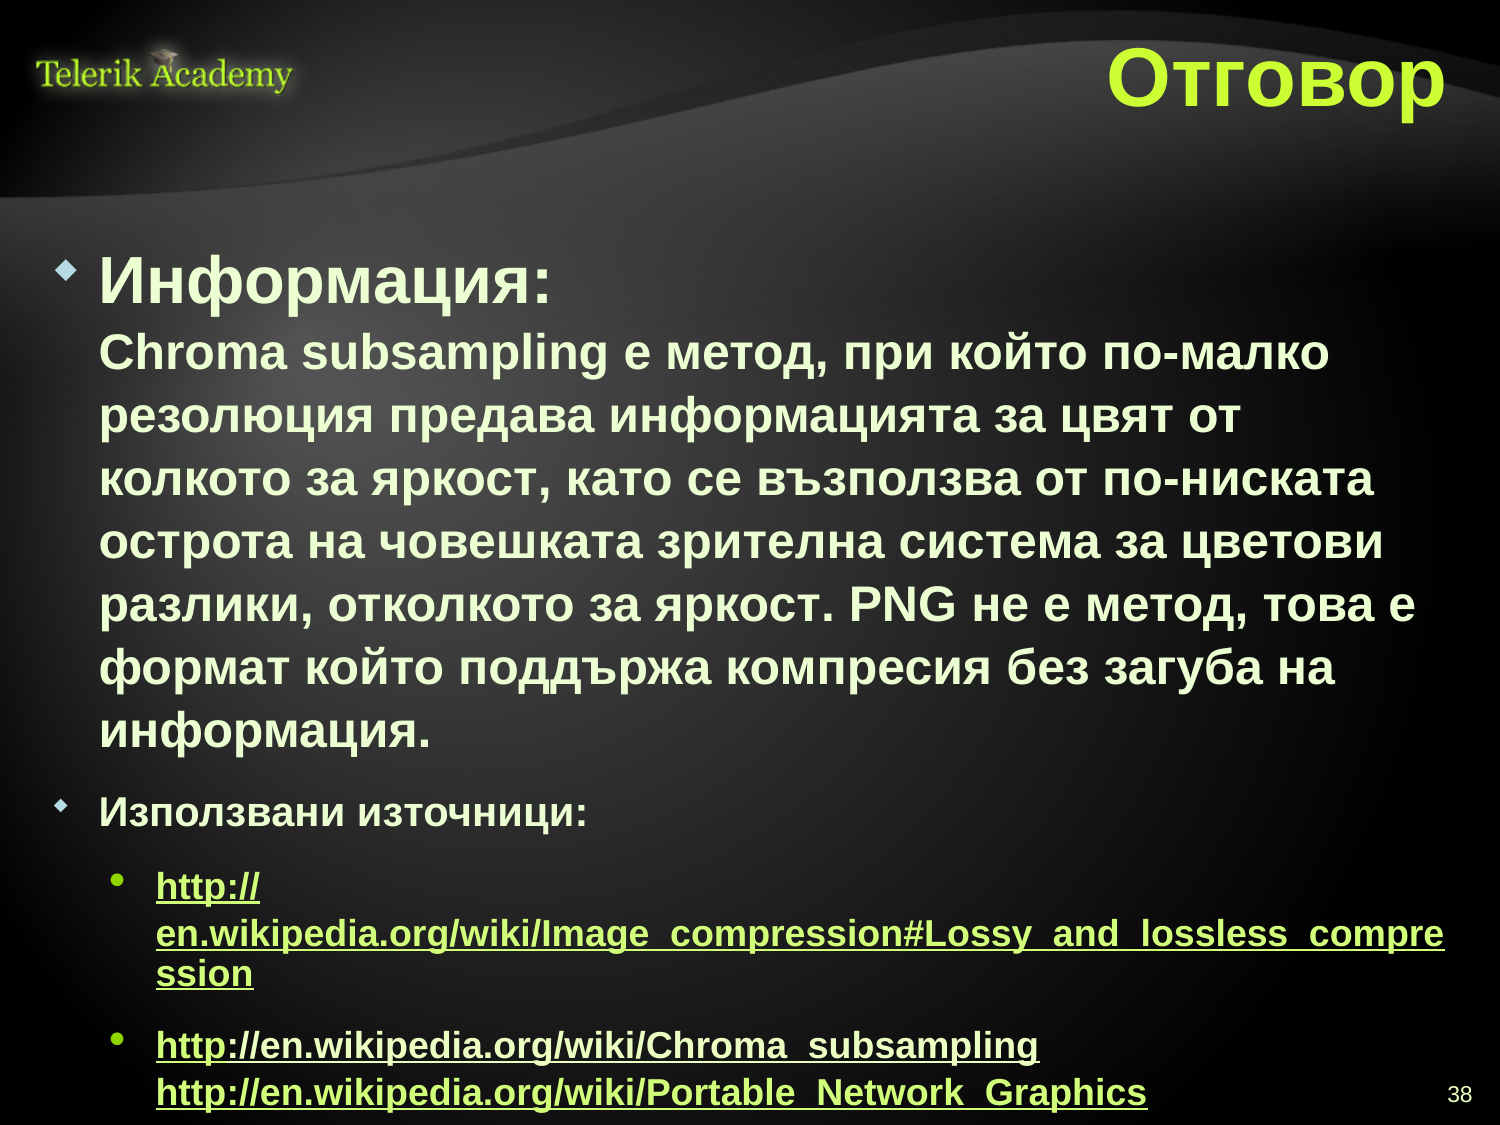

# Отговор

Информация:
Chroma subsampling е метод, при който по-малко резолюция предава информацията за цвят от колкото за яркост, като се възползва от по-ниската острота на човешката зрителна система за цветови разлики, отколкото за яркост. PNG не е метод, това е формат който поддържа компресия без загуба на информация.
Използвани източници:
http://en.wikipedia.org/wiki/Image_compression#Lossy_and_lossless_compression
http://en.wikipedia.org/wiki/Chroma_subsampling
http://en.wikipedia.org/wiki/Portable_Network_Graphics

38